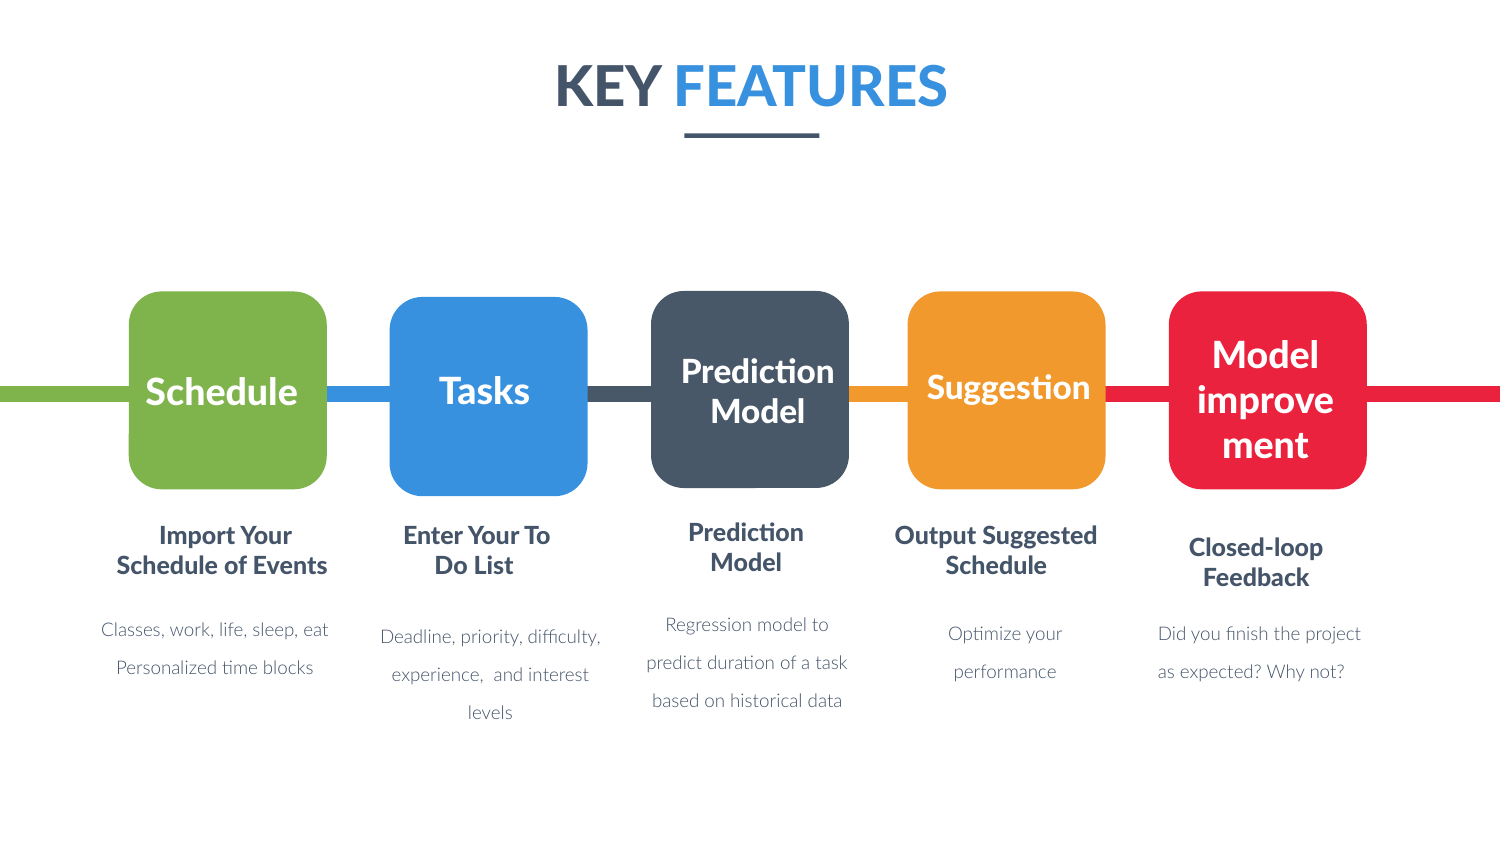

KEY FEATURES

Model improvement
Prediction Model
Suggestion
Tasks
Schedule

Import Your Schedule of Events
Enter Your To Do List
Output Suggested Schedule
Closed-loop Feedback
Prediction Model

Regression model to predict duration of a task based on historical data
Classes, work, life, sleep, eat
Personalized time blocks
Optimize your performance
Did you finish the project as expected? Why not?
Deadline, priority, difficulty, experience,  and interest levels